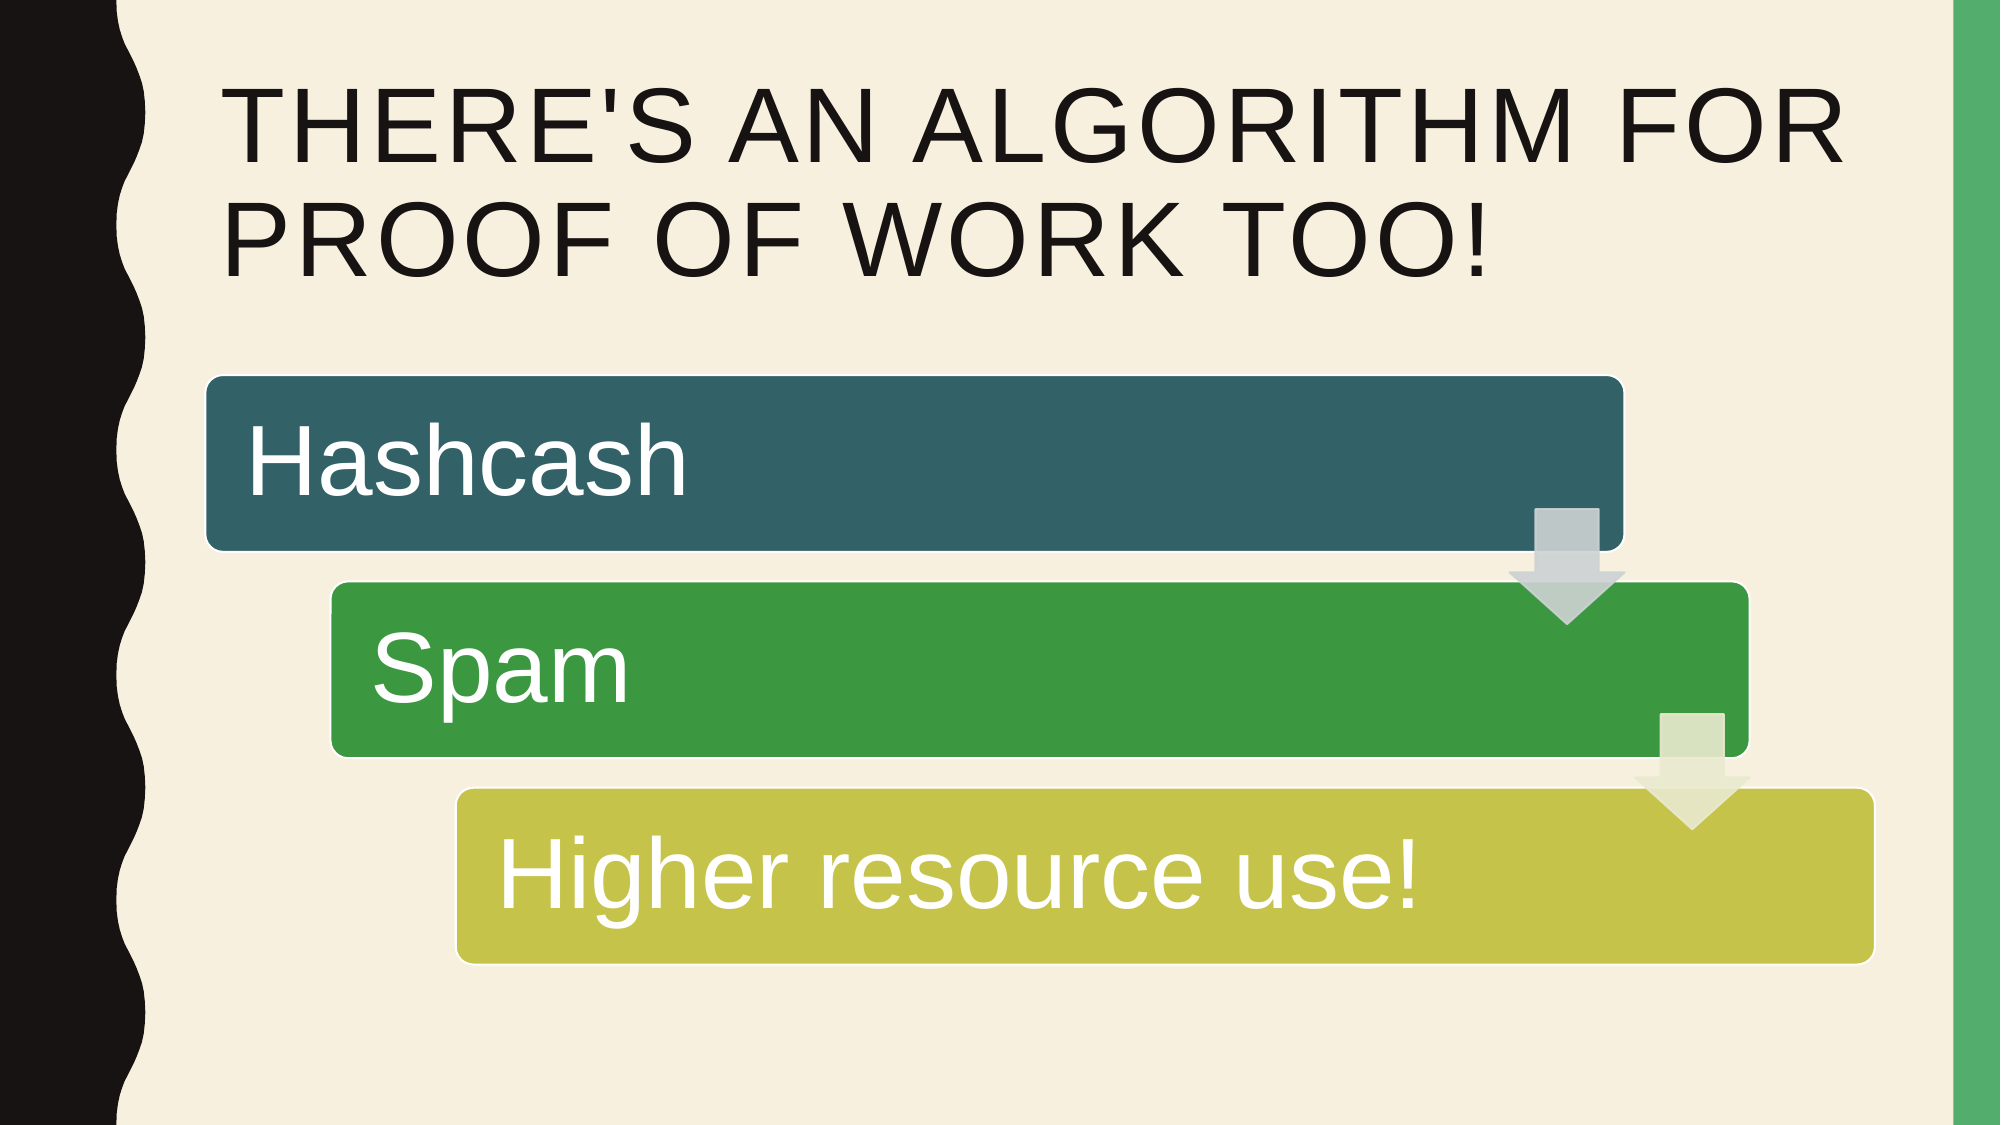

# There's an algorithm for proof of work too!
Hashcash
Spam
Higher resource use!